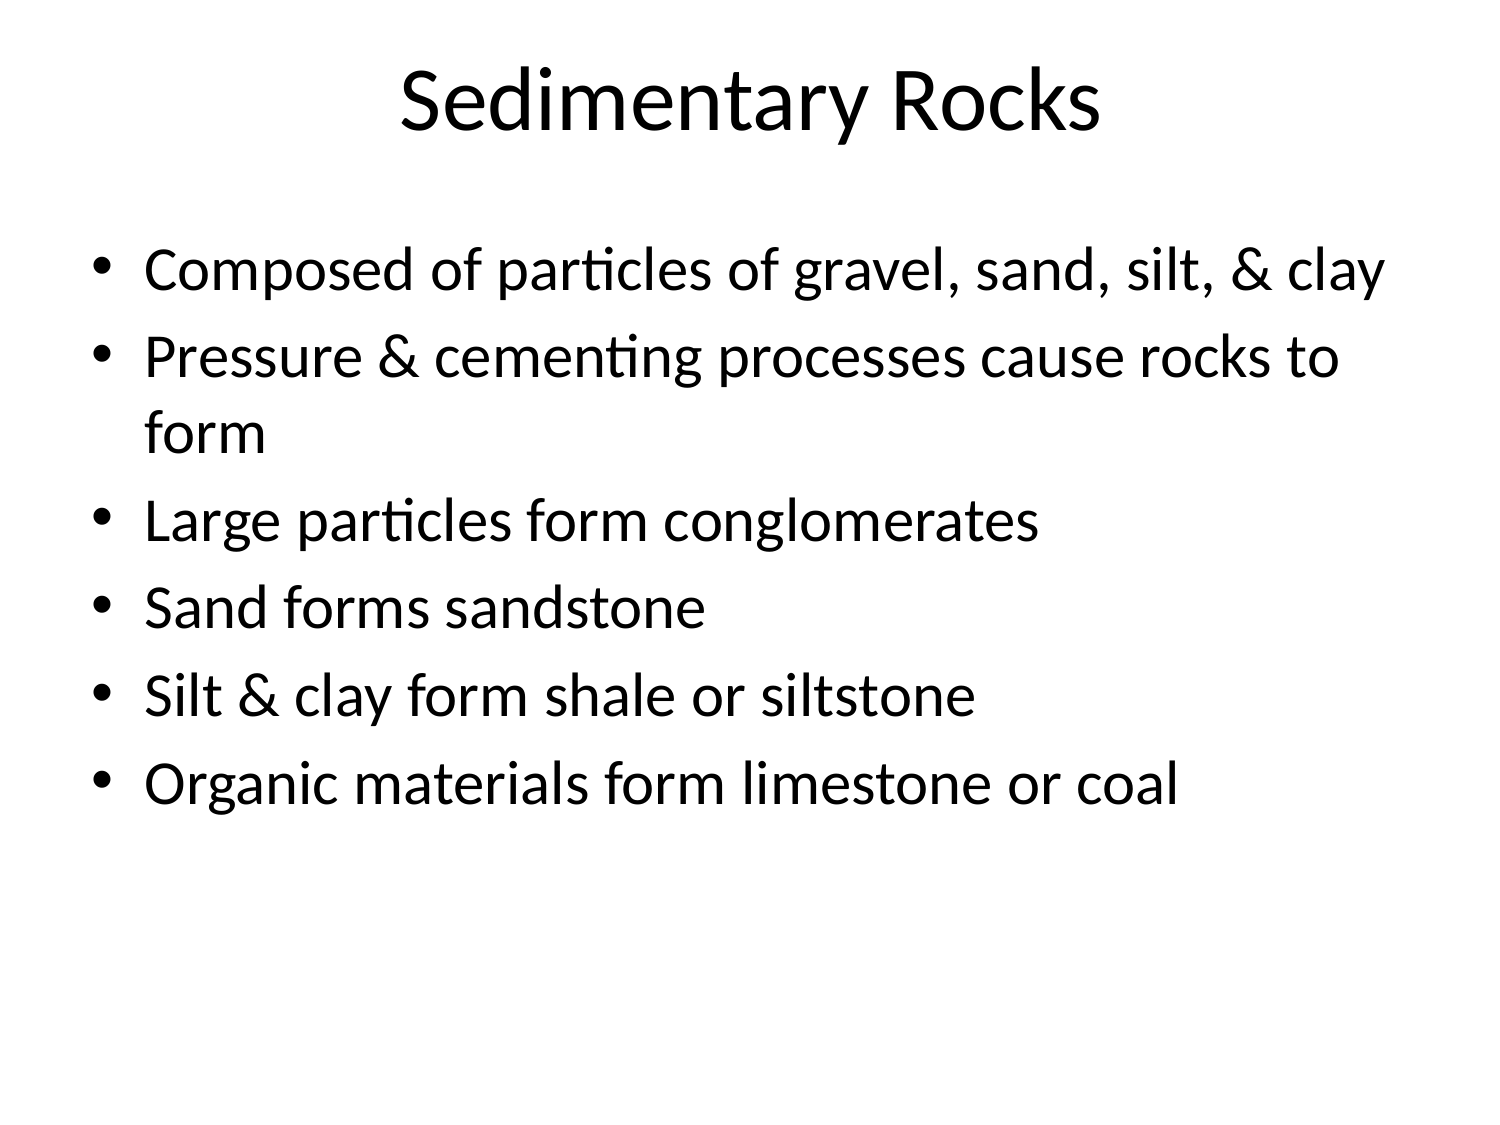

# Sedimentary Rocks
Composed of particles of gravel, sand, silt, & clay
Pressure & cementing processes cause rocks to form
Large particles form conglomerates
Sand forms sandstone
Silt & clay form shale or siltstone
Organic materials form limestone or coal